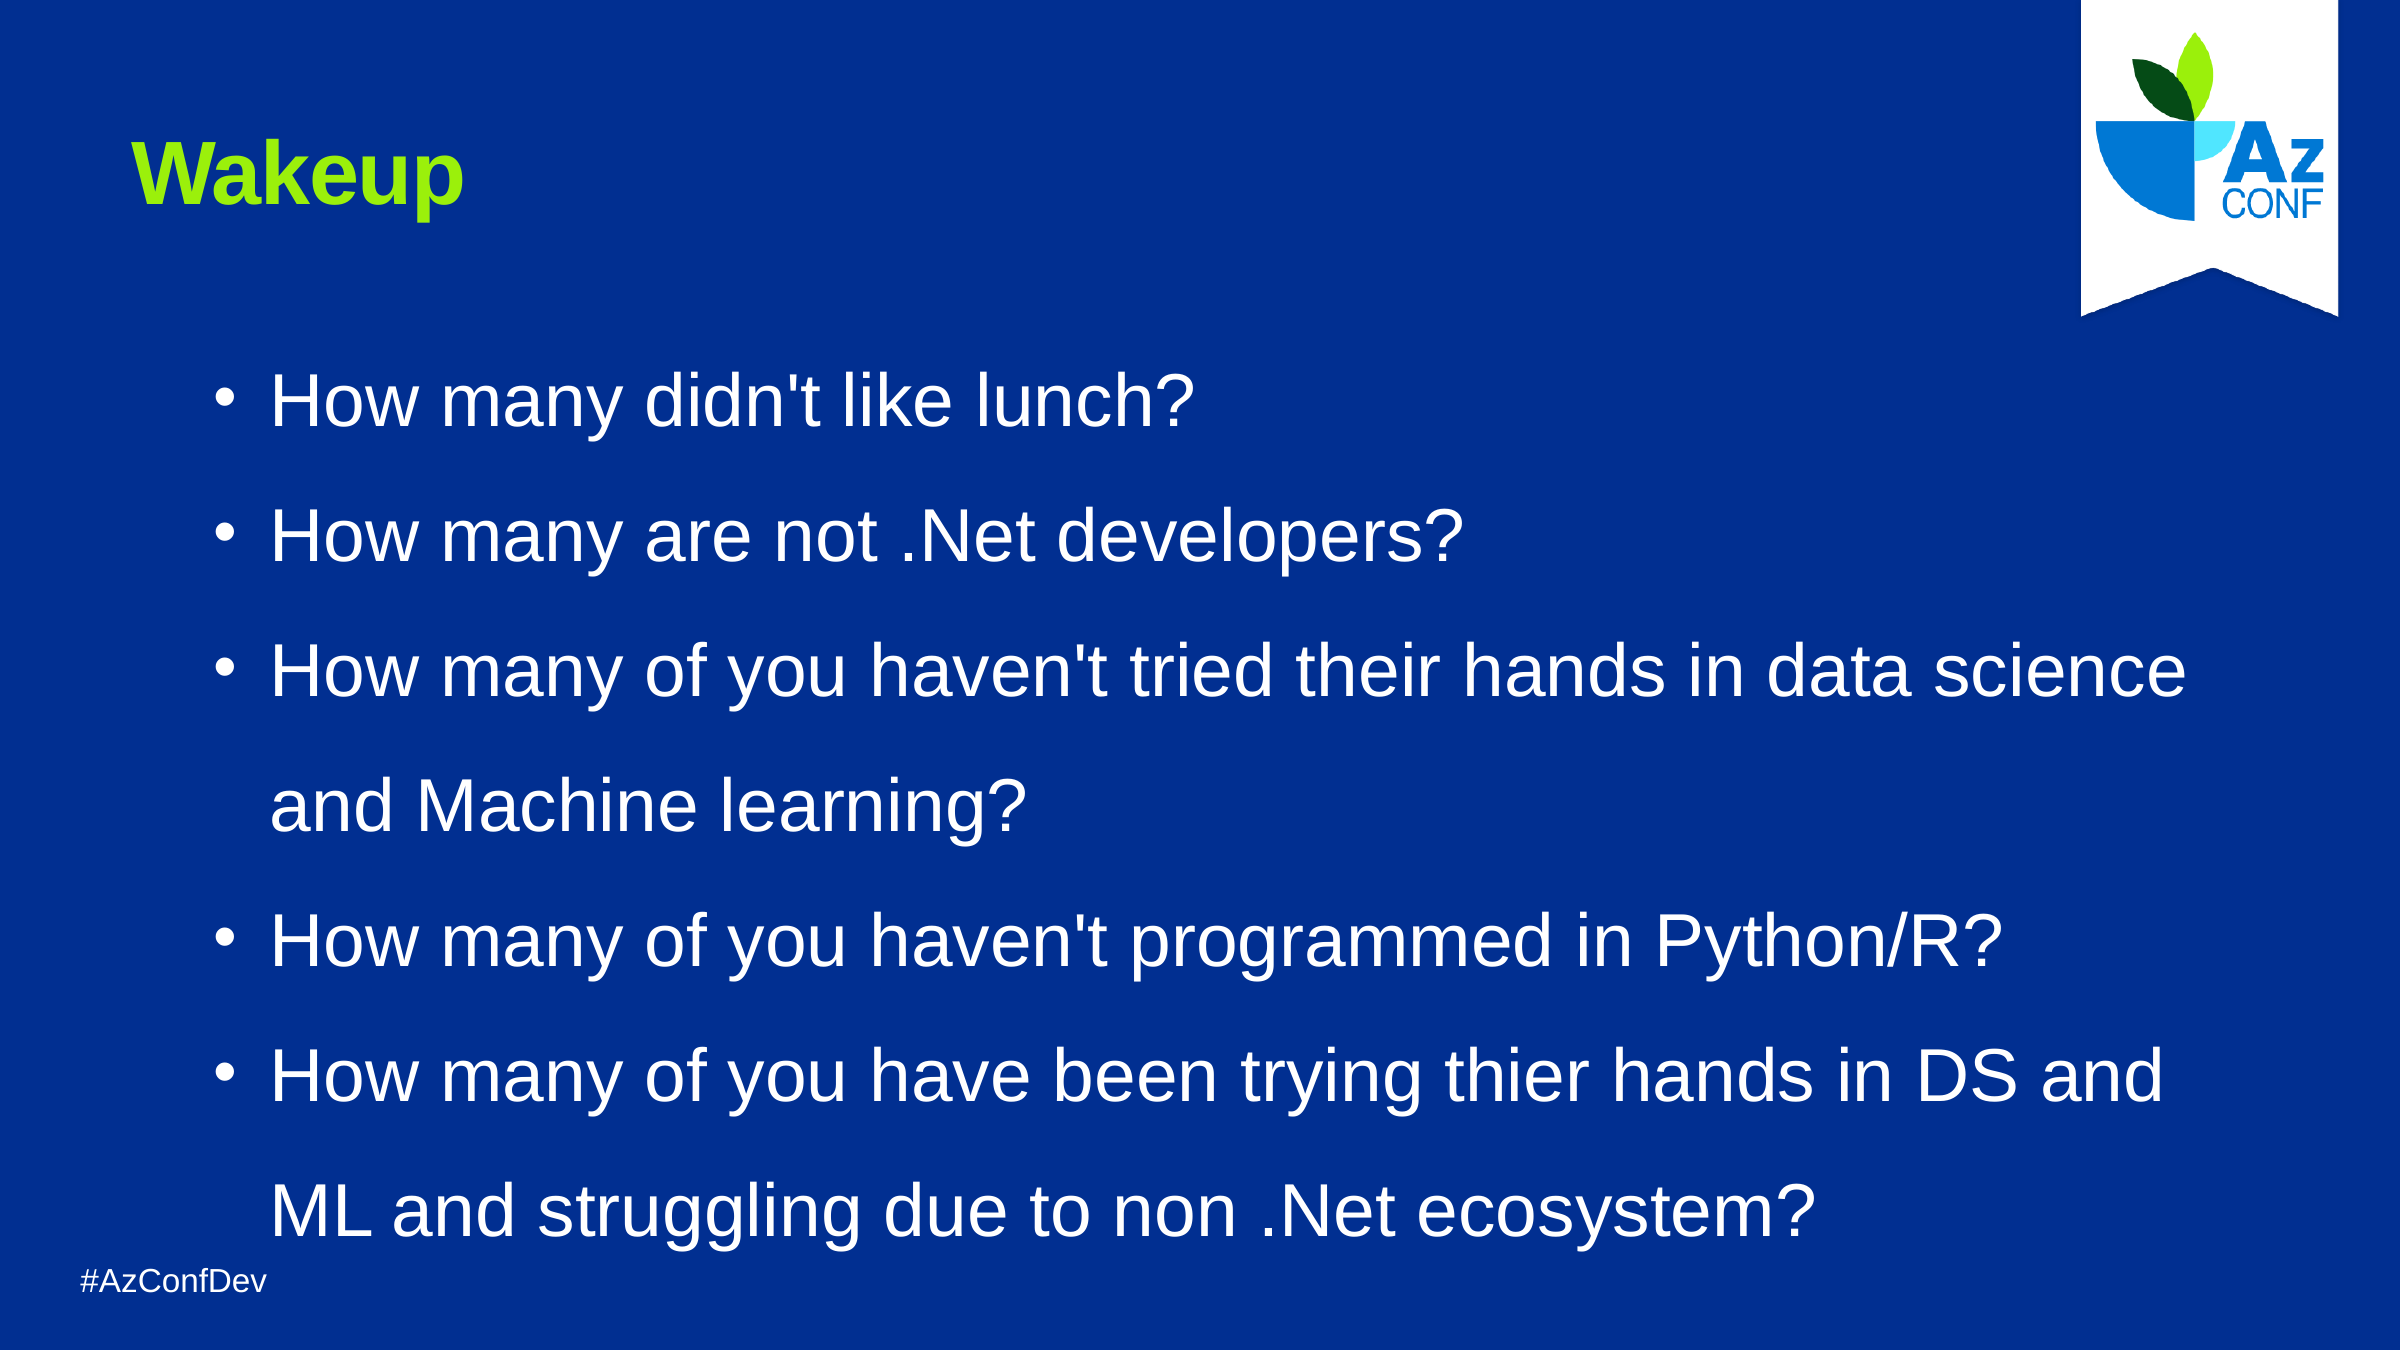

# Wakeup
How many didn't like lunch?
How many are not .Net developers?
How many of you haven't tried their hands in data science and Machine learning?
How many of you haven't programmed in Python/R?
How many of you have been trying thier hands in DS and ML and struggling due to non .Net ecosystem?